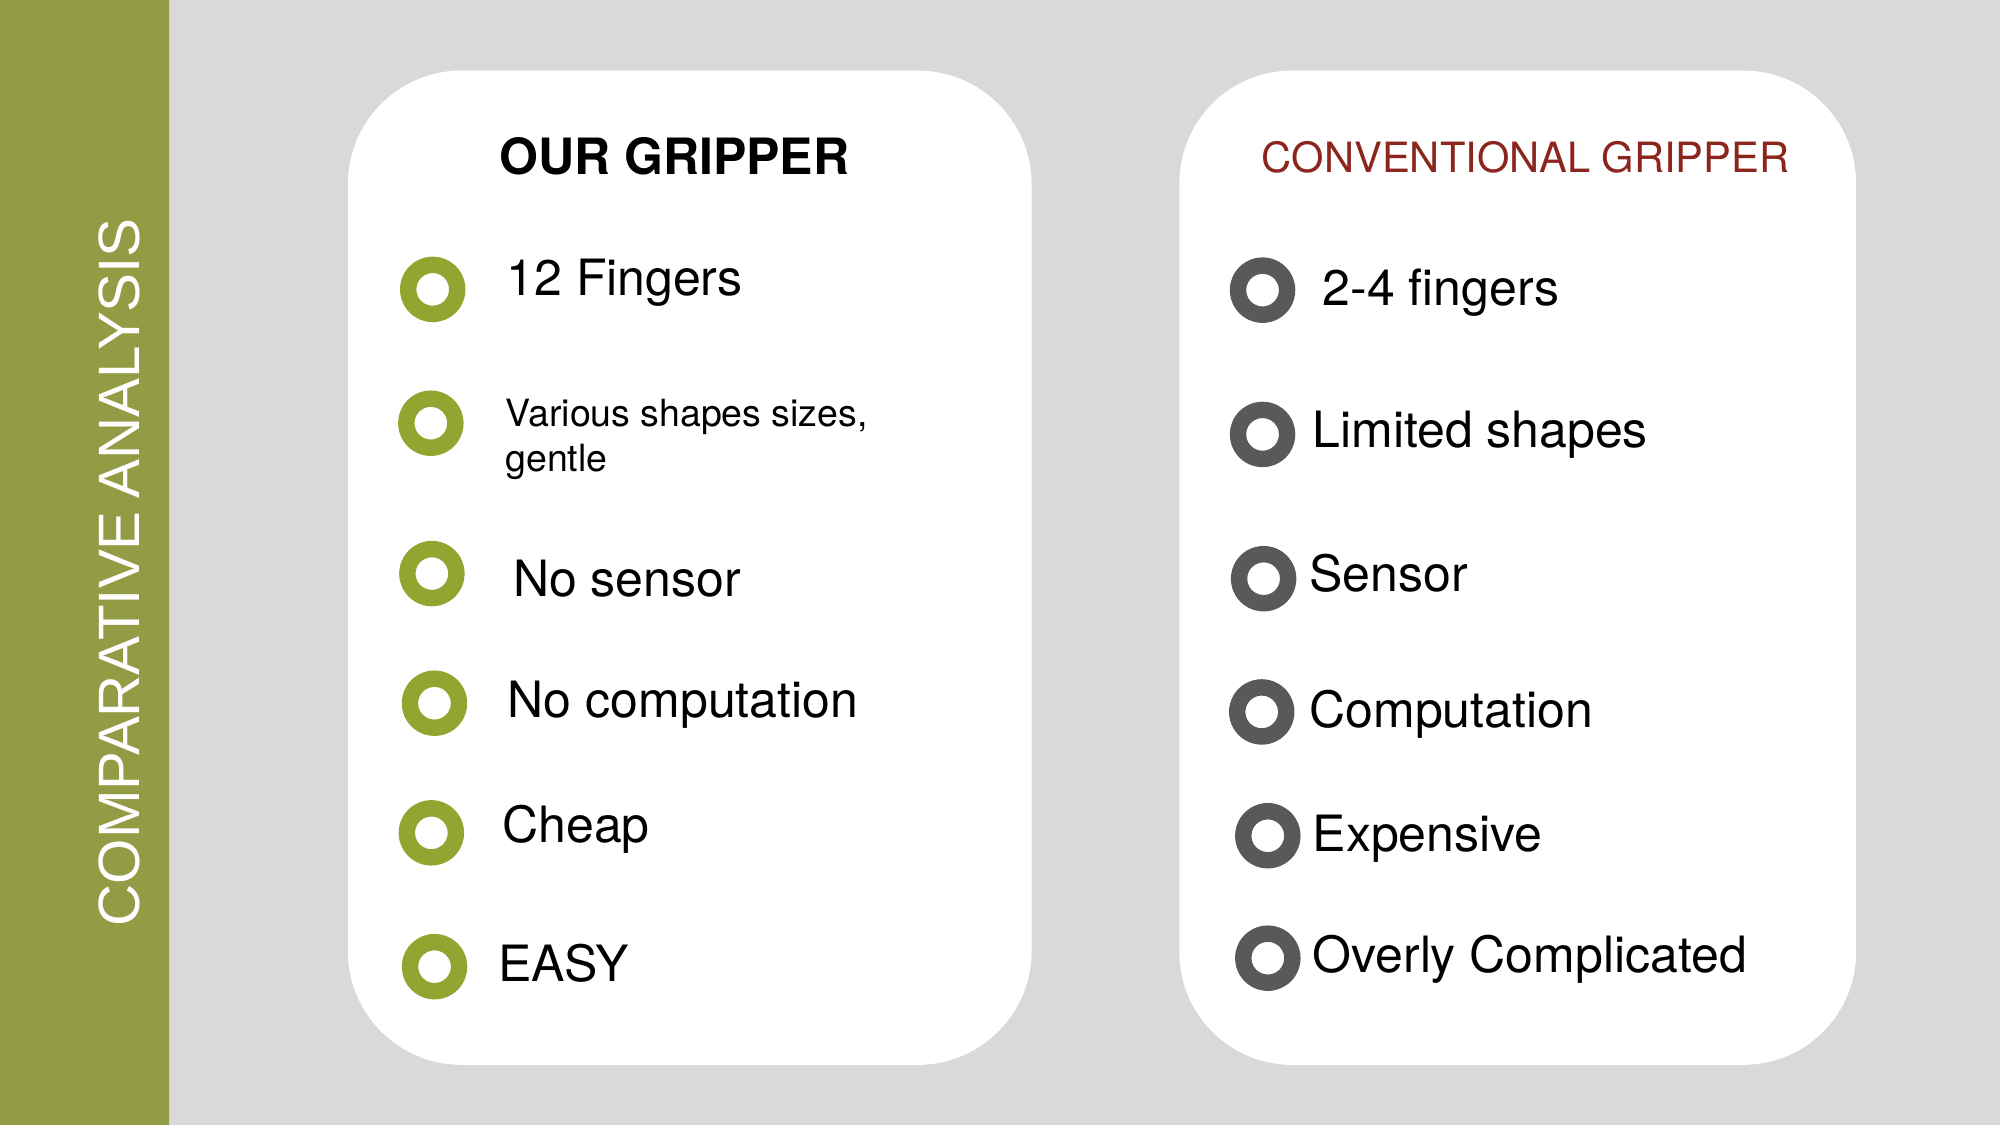

AGRORIBOT GRIPPER

# OUR GRIPPER
CONVENTIONAL GRIPPER
12 Fingers
2-4 fingers

Various shapes sizes,
gentle
Limited shapes

COMPARATIVE ANALYSIS
Sensor
No sensor

No computation
Computation

Cheap
Expensive

Overly Complicated
EASY